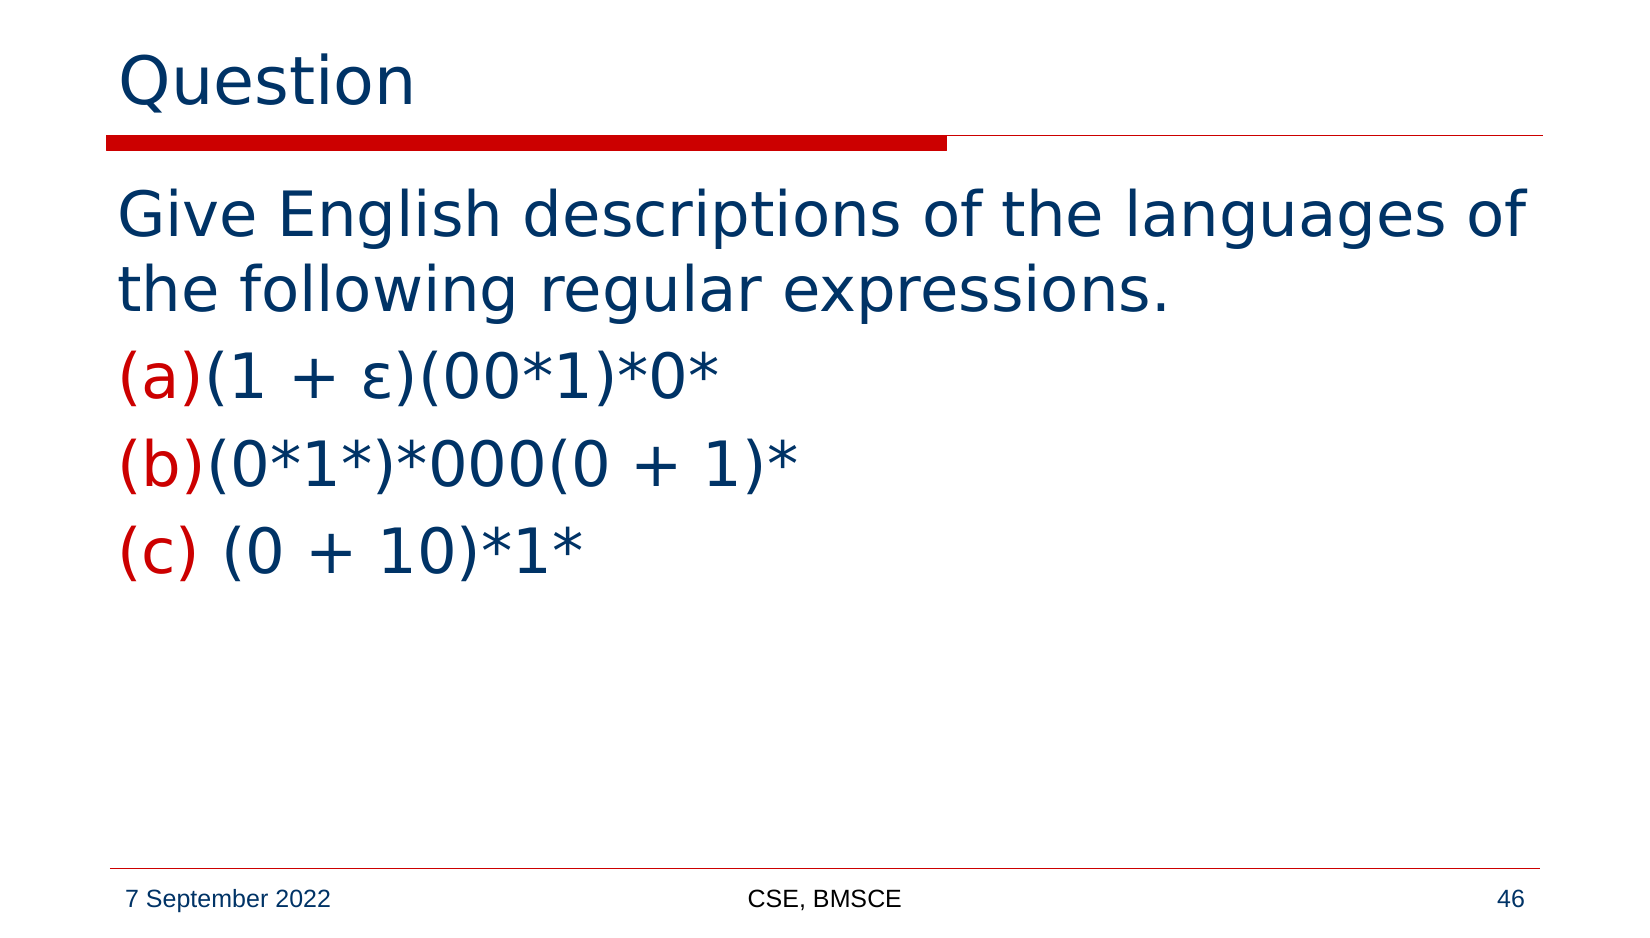

# Question
Give English descriptions of the languages of the following regular expressions.
(1 + ε)(00*1)*0*
(0*1*)*000(0 + 1)*
 (0 + 10)*1*
CSE, BMSCE
46
7 September 2022